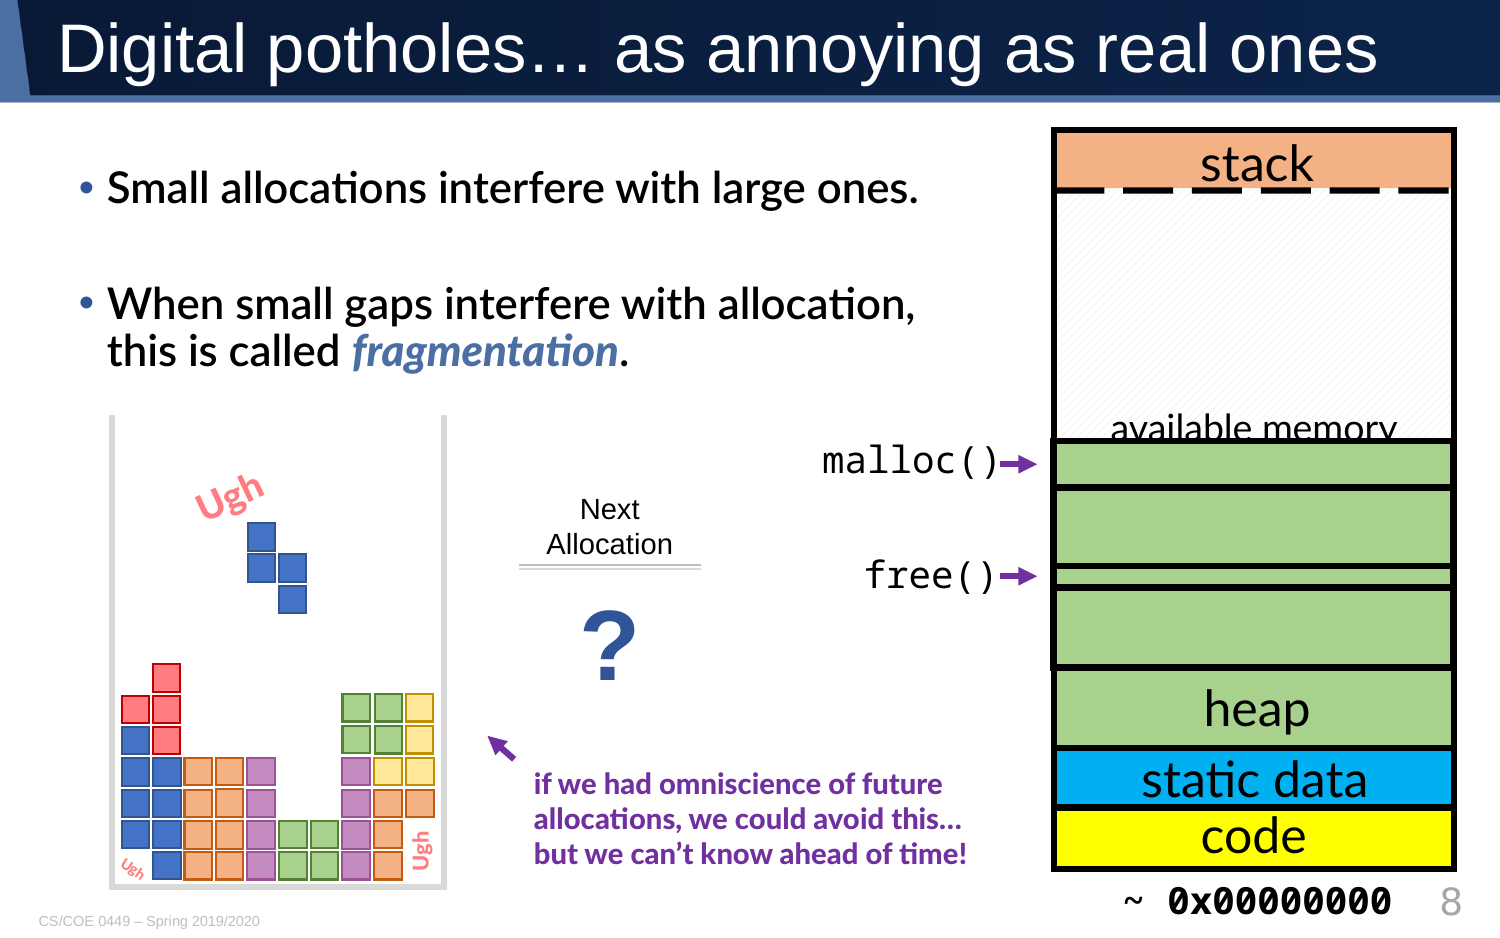

# Digital potholes… as annoying as real ones
stack

Small allocations interfere with large ones.
When small gaps interfere with allocation, this is called fragmentation.
available memory

available memory
available memory

available memory
available memory

malloc()

Ugh
Next
Allocation

free()

?

heap
static data

if we had omniscience of future
allocations, we could avoid this…
but we can’t know ahead of time!
code

Ugh
Ugh
~ 0x00000000
8
CS/COE 0449 – Spring 2019/2020